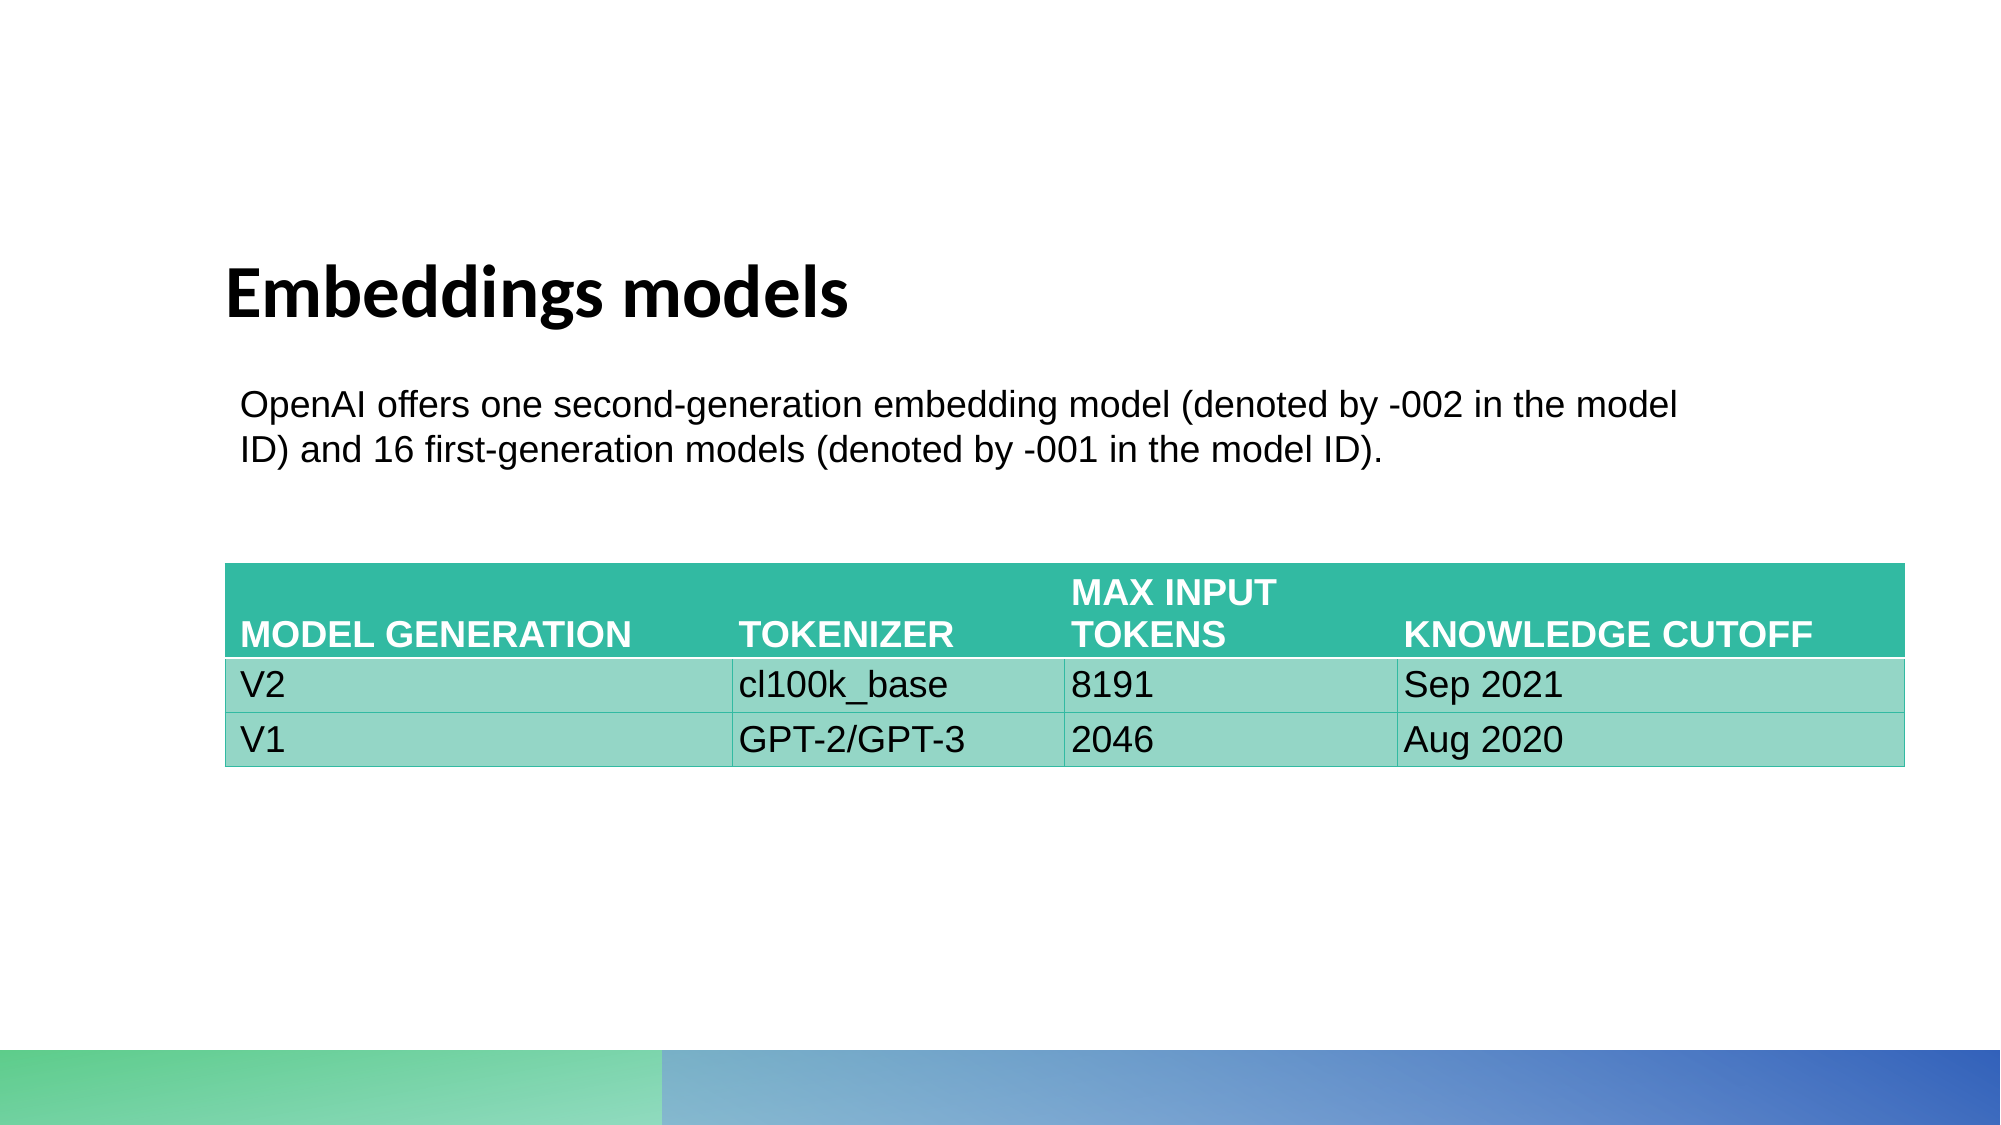

# Embeddings models
OpenAI offers one second-generation embedding model (denoted by -002 in the model ID) and 16 first-generation models (denoted by -001 in the model ID).
| MODEL GENERATION | TOKENIZER | MAX INPUT TOKENS | KNOWLEDGE CUTOFF |
| --- | --- | --- | --- |
| V2 | cl100k\_base | 8191 | Sep 2021 |
| V1 | GPT-2/GPT-3 | 2046 | Aug 2020 |